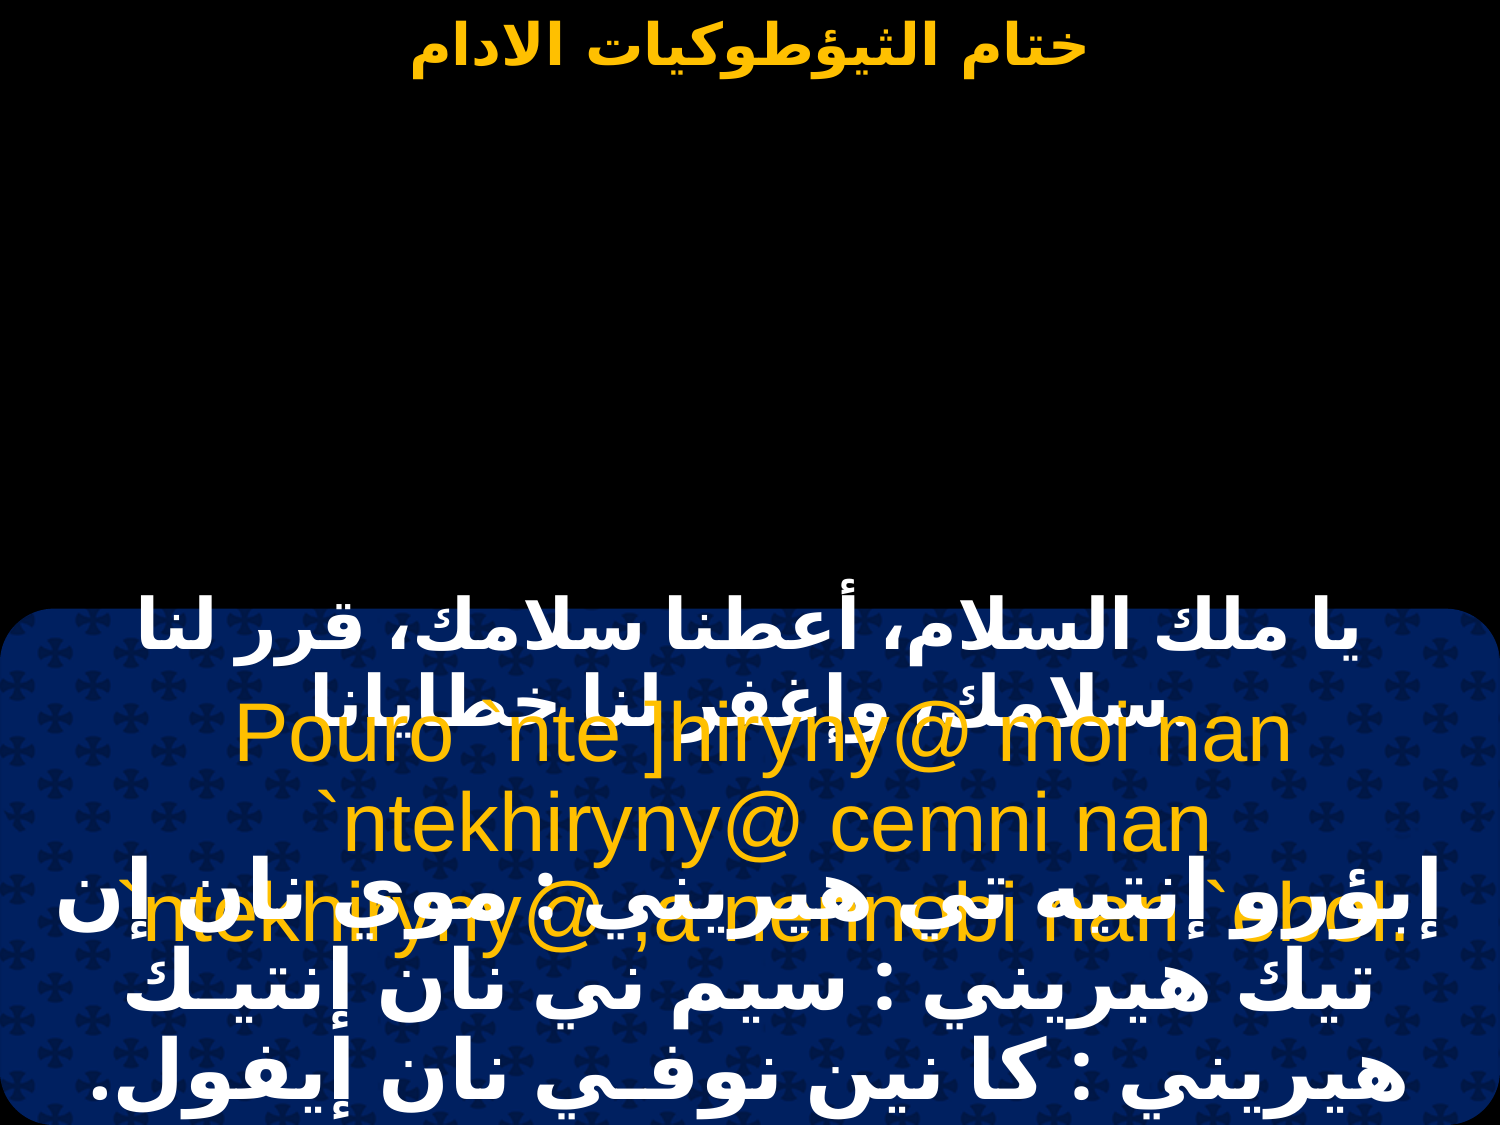

يا ملك السلام، أعطنا سلامك، قرر لنا سلامك، وإغفر لنا خطايانا.
Pouro `nte ]hiryny@ moi nan `ntekhiryny@ cemni nan `ntekhiryny@ ,a nennobi nan `ebol.
إبؤرو إنتيه تي هيريني : موي نان إن تيك هيريني : سيم ني نان إنتيـك هيريني : كا نين نوفـي نان إيفول.